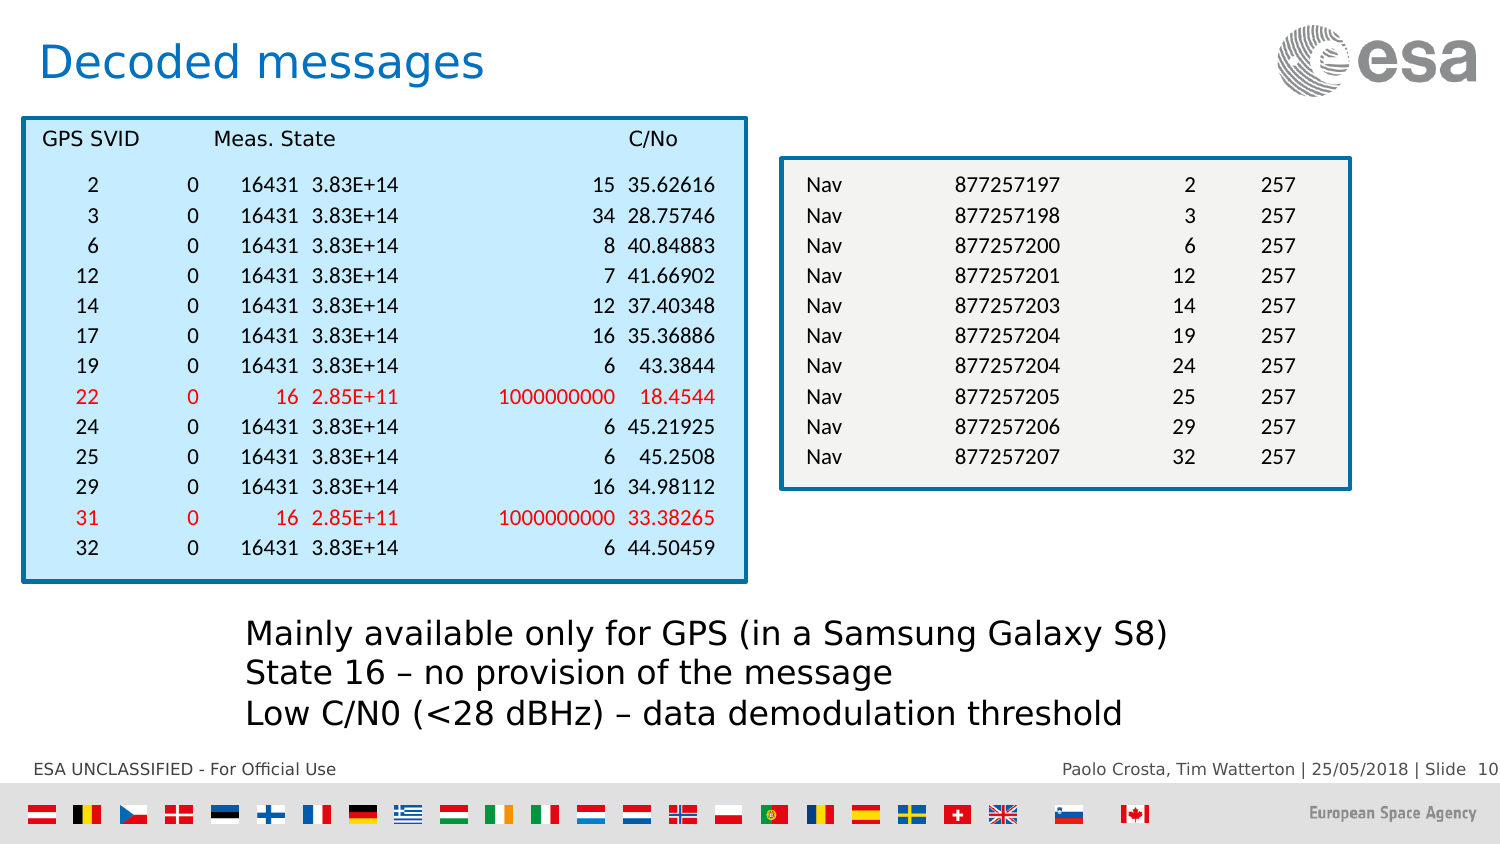

# Decoded messages

Meas. State
C/No
GPS SVID

| 2 | 0 | 16431 | 3.83E+14 | 15 | 35.62616 |
| --- | --- | --- | --- | --- | --- |
| 3 | 0 | 16431 | 3.83E+14 | 34 | 28.75746 |
| 6 | 0 | 16431 | 3.83E+14 | 8 | 40.84883 |
| 12 | 0 | 16431 | 3.83E+14 | 7 | 41.66902 |
| 14 | 0 | 16431 | 3.83E+14 | 12 | 37.40348 |
| 17 | 0 | 16431 | 3.83E+14 | 16 | 35.36886 |
| 19 | 0 | 16431 | 3.83E+14 | 6 | 43.3844 |
| 22 | 0 | 16 | 2.85E+11 | 1000000000 | 18.4544 |
| 24 | 0 | 16431 | 3.83E+14 | 6 | 45.21925 |
| 25 | 0 | 16431 | 3.83E+14 | 6 | 45.2508 |
| 29 | 0 | 16431 | 3.83E+14 | 16 | 34.98112 |
| 31 | 0 | 16 | 2.85E+11 | 1000000000 | 33.38265 |
| 32 | 0 | 16431 | 3.83E+14 | 6 | 44.50459 |
| Nav | 877257197 | 2 | 257 |
| --- | --- | --- | --- |
| Nav | 877257198 | 3 | 257 |
| Nav | 877257200 | 6 | 257 |
| Nav | 877257201 | 12 | 257 |
| Nav | 877257203 | 14 | 257 |
| Nav | 877257204 | 19 | 257 |
| Nav | 877257204 | 24 | 257 |
| Nav | 877257205 | 25 | 257 |
| Nav | 877257206 | 29 | 257 |
| Nav | 877257207 | 32 | 257 |
Mainly available only for GPS (in a Samsung Galaxy S8)
State 16 – no provision of the message
Low C/N0 (<28 dBHz) – data demodulation threshold